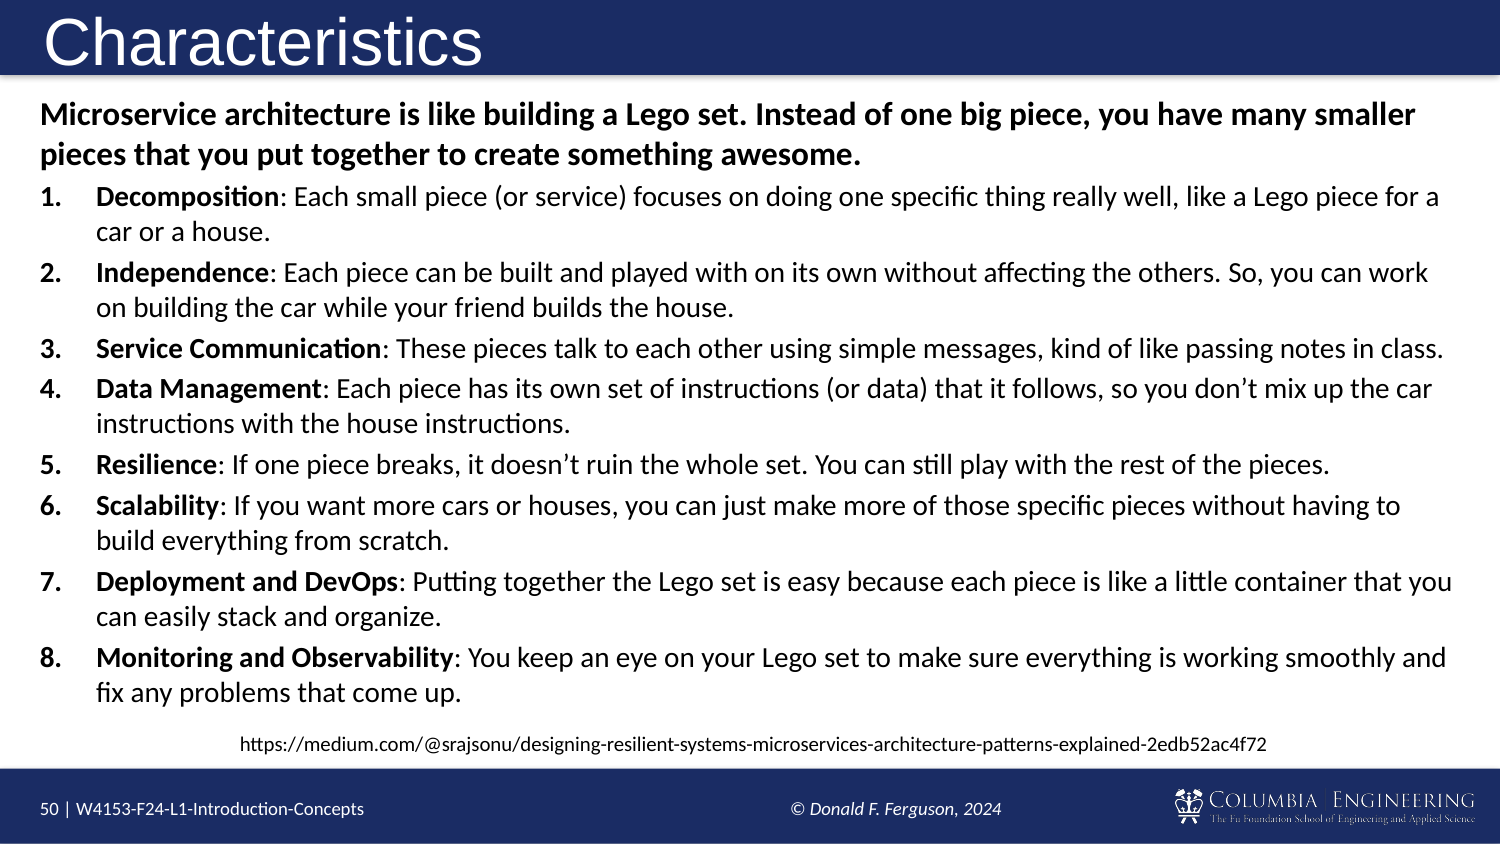

# Characteristics
Microservice architecture is like building a Lego set. Instead of one big piece, you have many smaller pieces that you put together to create something awesome.
Decomposition: Each small piece (or service) focuses on doing one specific thing really well, like a Lego piece for a car or a house.
Independence: Each piece can be built and played with on its own without affecting the others. So, you can work on building the car while your friend builds the house.
Service Communication: These pieces talk to each other using simple messages, kind of like passing notes in class.
Data Management: Each piece has its own set of instructions (or data) that it follows, so you don’t mix up the car instructions with the house instructions.
Resilience: If one piece breaks, it doesn’t ruin the whole set. You can still play with the rest of the pieces.
Scalability: If you want more cars or houses, you can just make more of those specific pieces without having to build everything from scratch.
Deployment and DevOps: Putting together the Lego set is easy because each piece is like a little container that you can easily stack and organize.
Monitoring and Observability: You keep an eye on your Lego set to make sure everything is working smoothly and fix any problems that come up.
https://medium.com/@srajsonu/designing-resilient-systems-microservices-architecture-patterns-explained-2edb52ac4f72